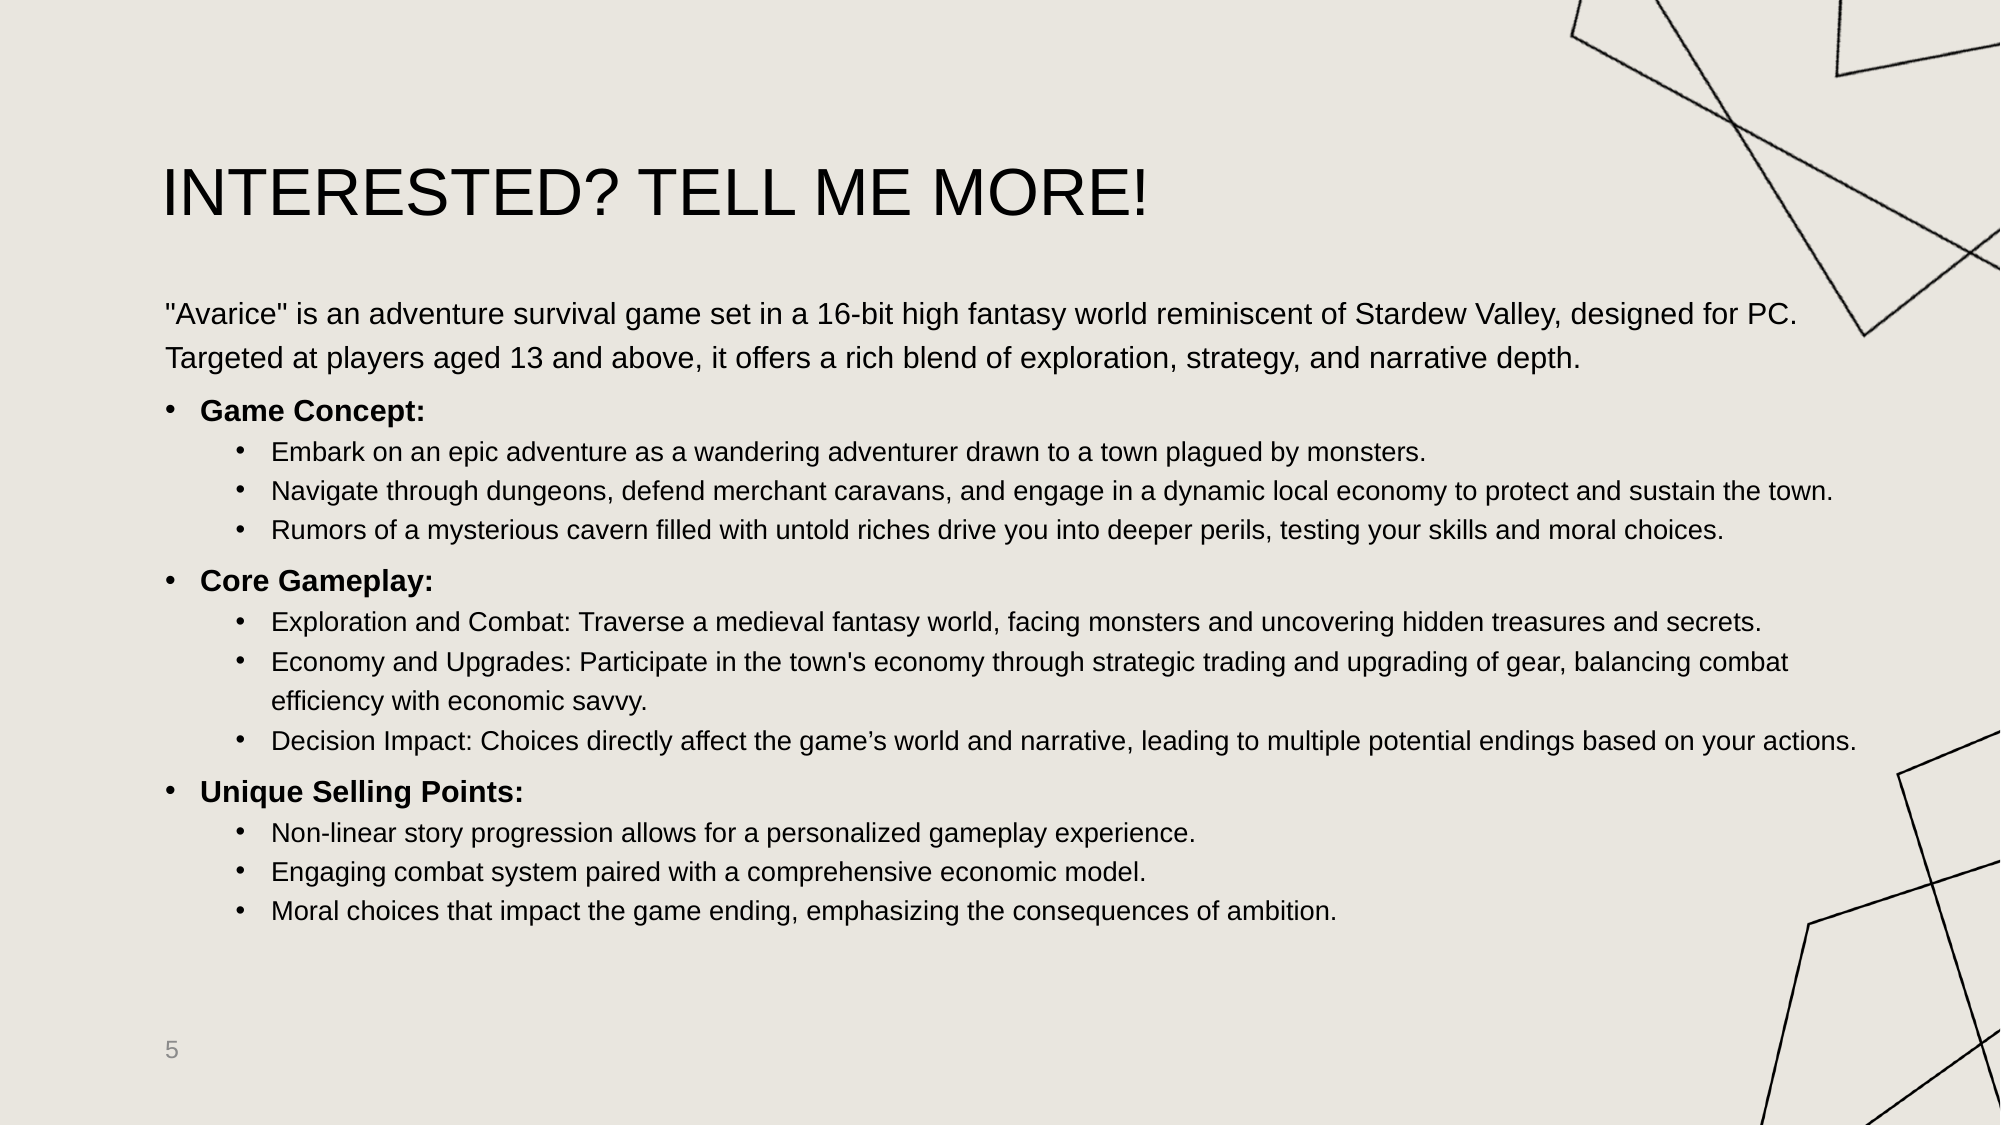

# Interested? Tell me More!
"Avarice" is an adventure survival game set in a 16-bit high fantasy world reminiscent of Stardew Valley, designed for PC. Targeted at players aged 13 and above, it offers a rich blend of exploration, strategy, and narrative depth.
Game Concept:
Embark on an epic adventure as a wandering adventurer drawn to a town plagued by monsters.
Navigate through dungeons, defend merchant caravans, and engage in a dynamic local economy to protect and sustain the town.
Rumors of a mysterious cavern filled with untold riches drive you into deeper perils, testing your skills and moral choices.
Core Gameplay:
Exploration and Combat: Traverse a medieval fantasy world, facing monsters and uncovering hidden treasures and secrets.
Economy and Upgrades: Participate in the town's economy through strategic trading and upgrading of gear, balancing combat efficiency with economic savvy.
Decision Impact: Choices directly affect the game’s world and narrative, leading to multiple potential endings based on your actions.
Unique Selling Points:
Non-linear story progression allows for a personalized gameplay experience.
Engaging combat system paired with a comprehensive economic model.
Moral choices that impact the game ending, emphasizing the consequences of ambition.

5